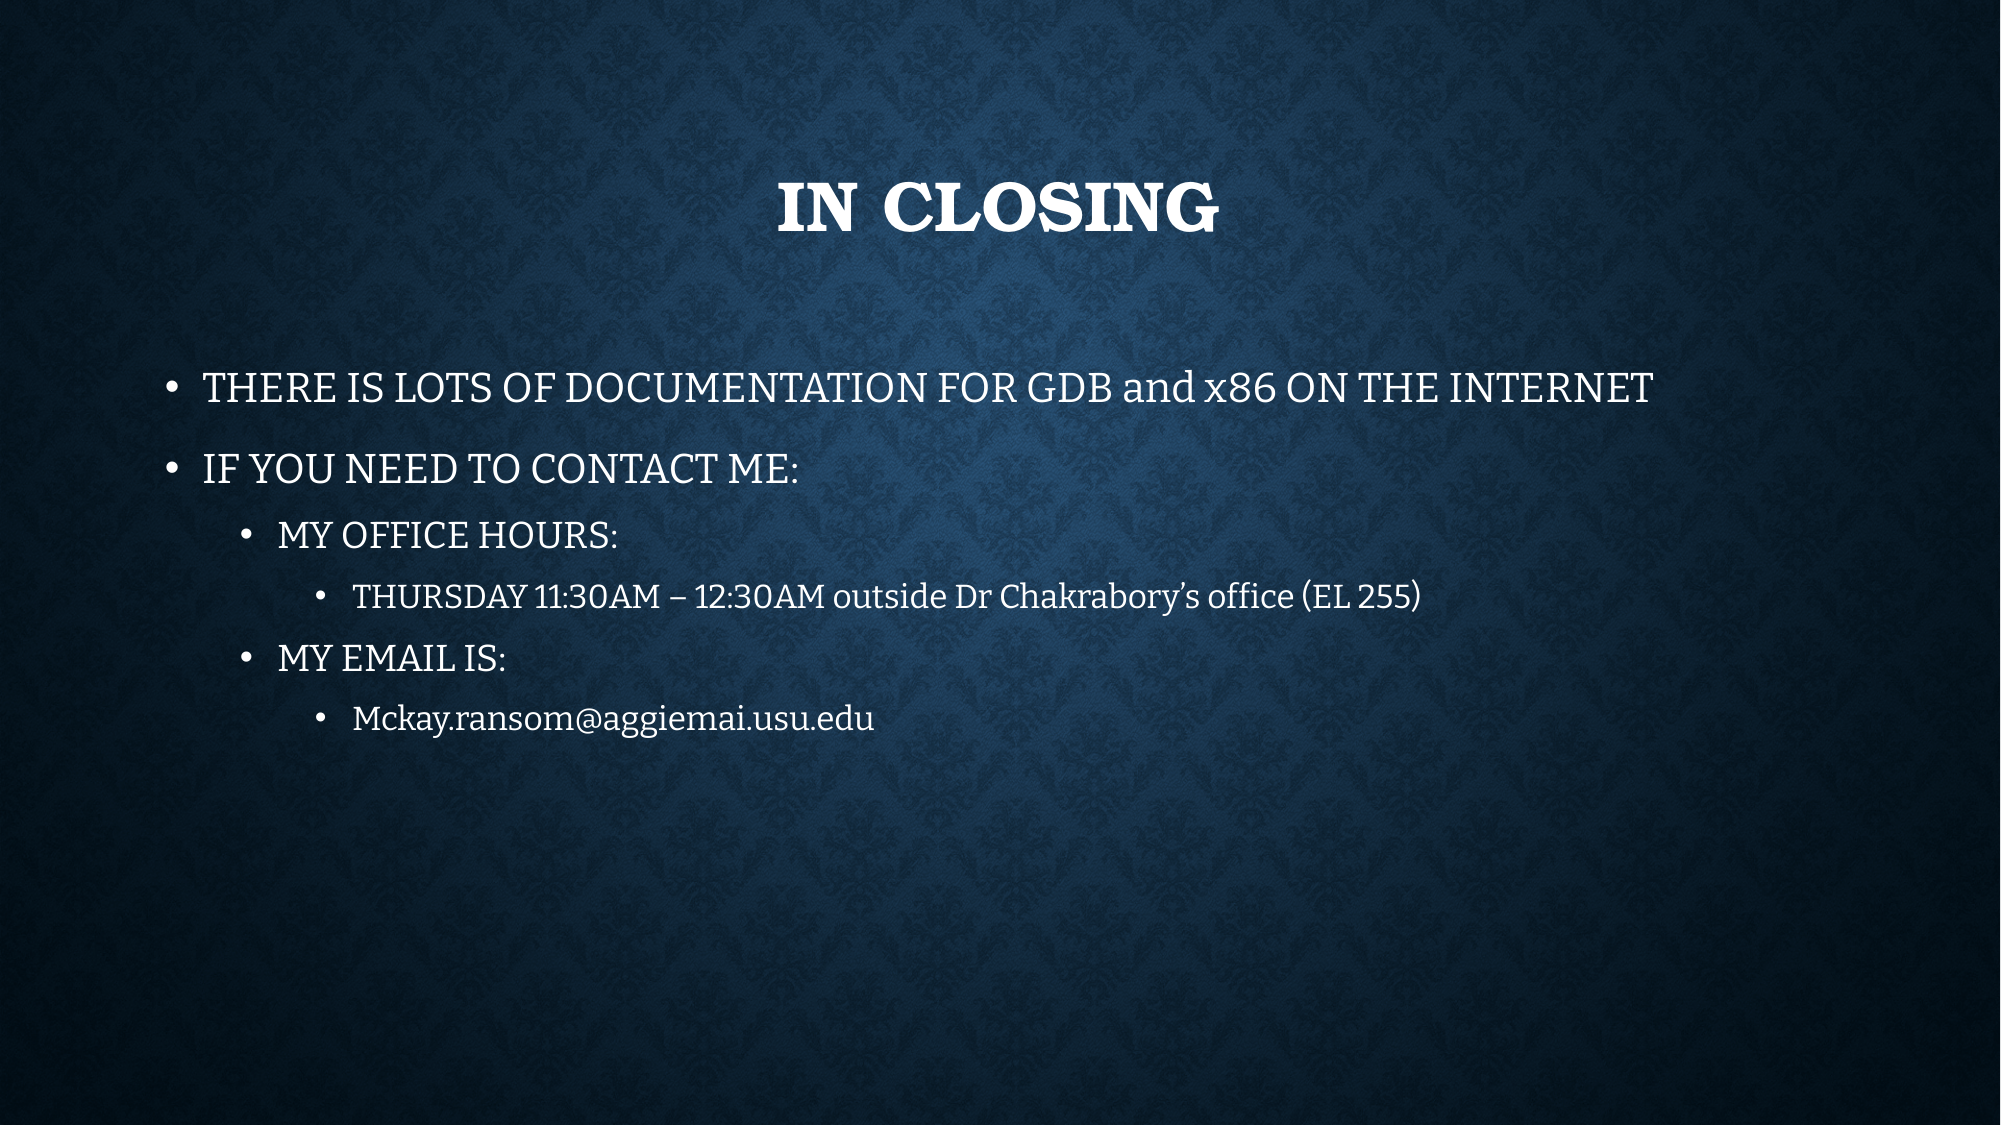

In Closing
THERE IS LOTS OF DOCUMENTATION FOR GDB and x86 ON THE INTERNET
IF YOU NEED TO CONTACT ME:
MY OFFICE HOURS:
THURSDAY 11:30AM – 12:30AM outside Dr Chakrabory’s office (EL 255)
MY EMAIL IS:
Mckay.ransom@aggiemai.usu.edu